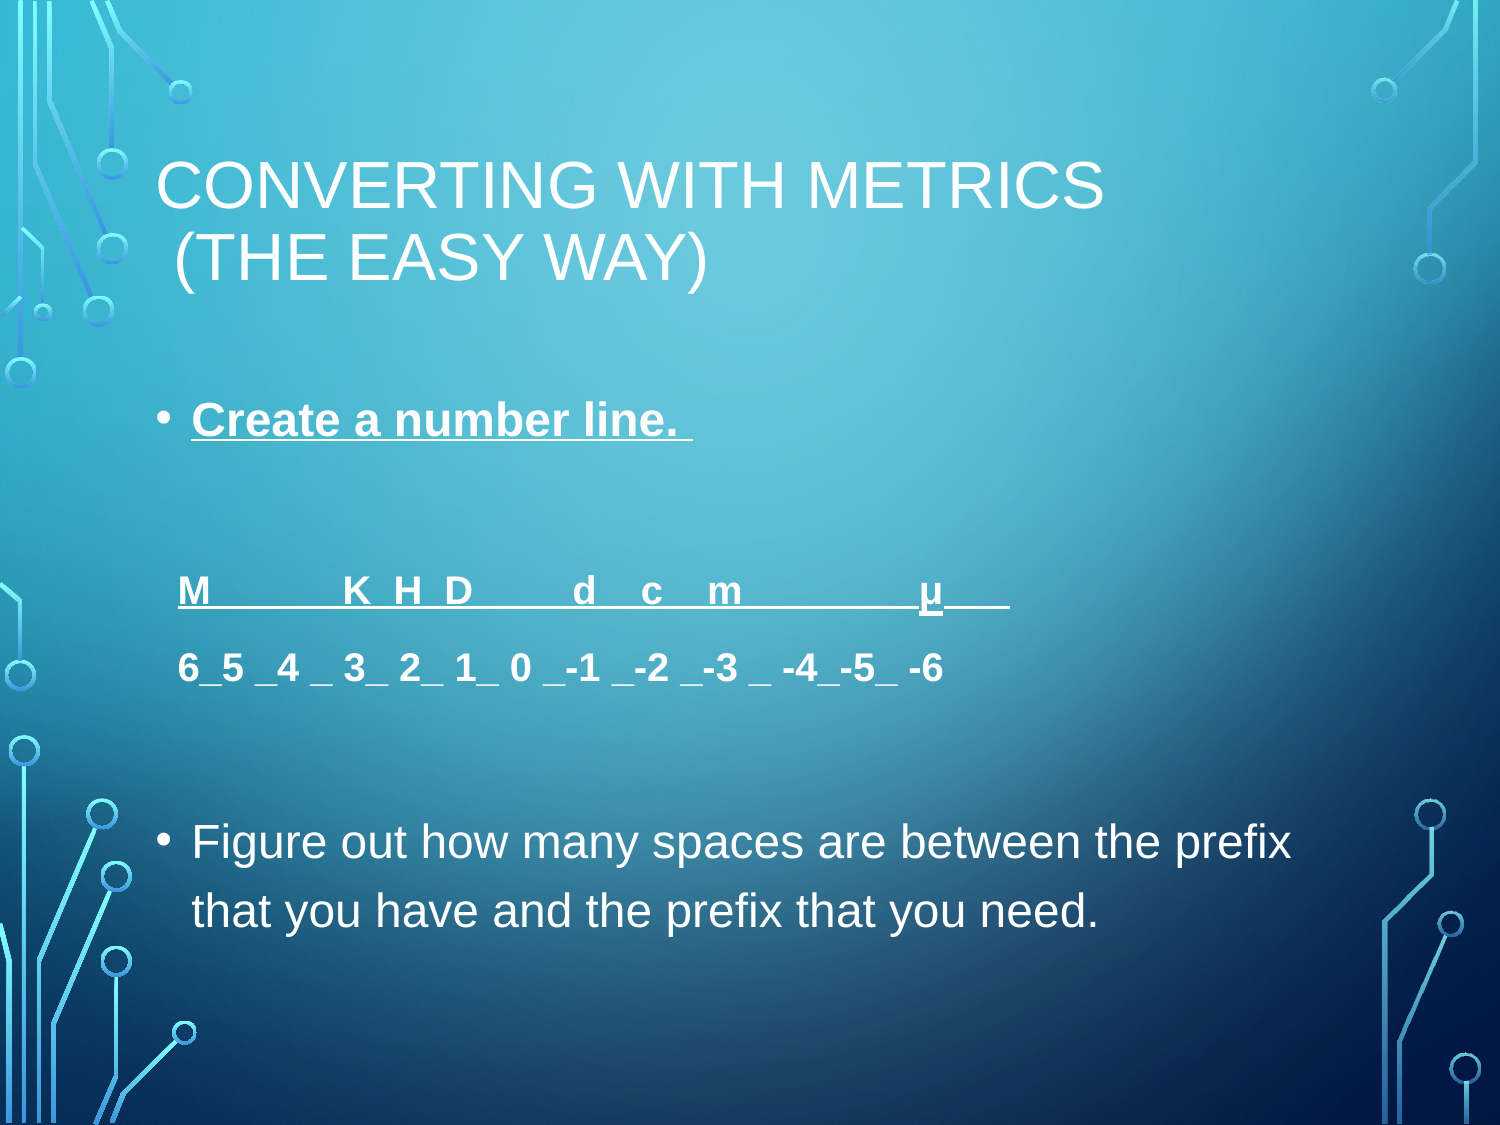

# CONVERTING WITH METRICS (THE EASY WAY)
Create a number line.

  M            K  H  D         d    c    m                μ
  6_5 _4 _ 3_ 2_ 1_ 0 _-1 _-2 _-3 _ -4_-5_ -6

Figure out how many spaces are between the prefix that you have and the prefix that you need.